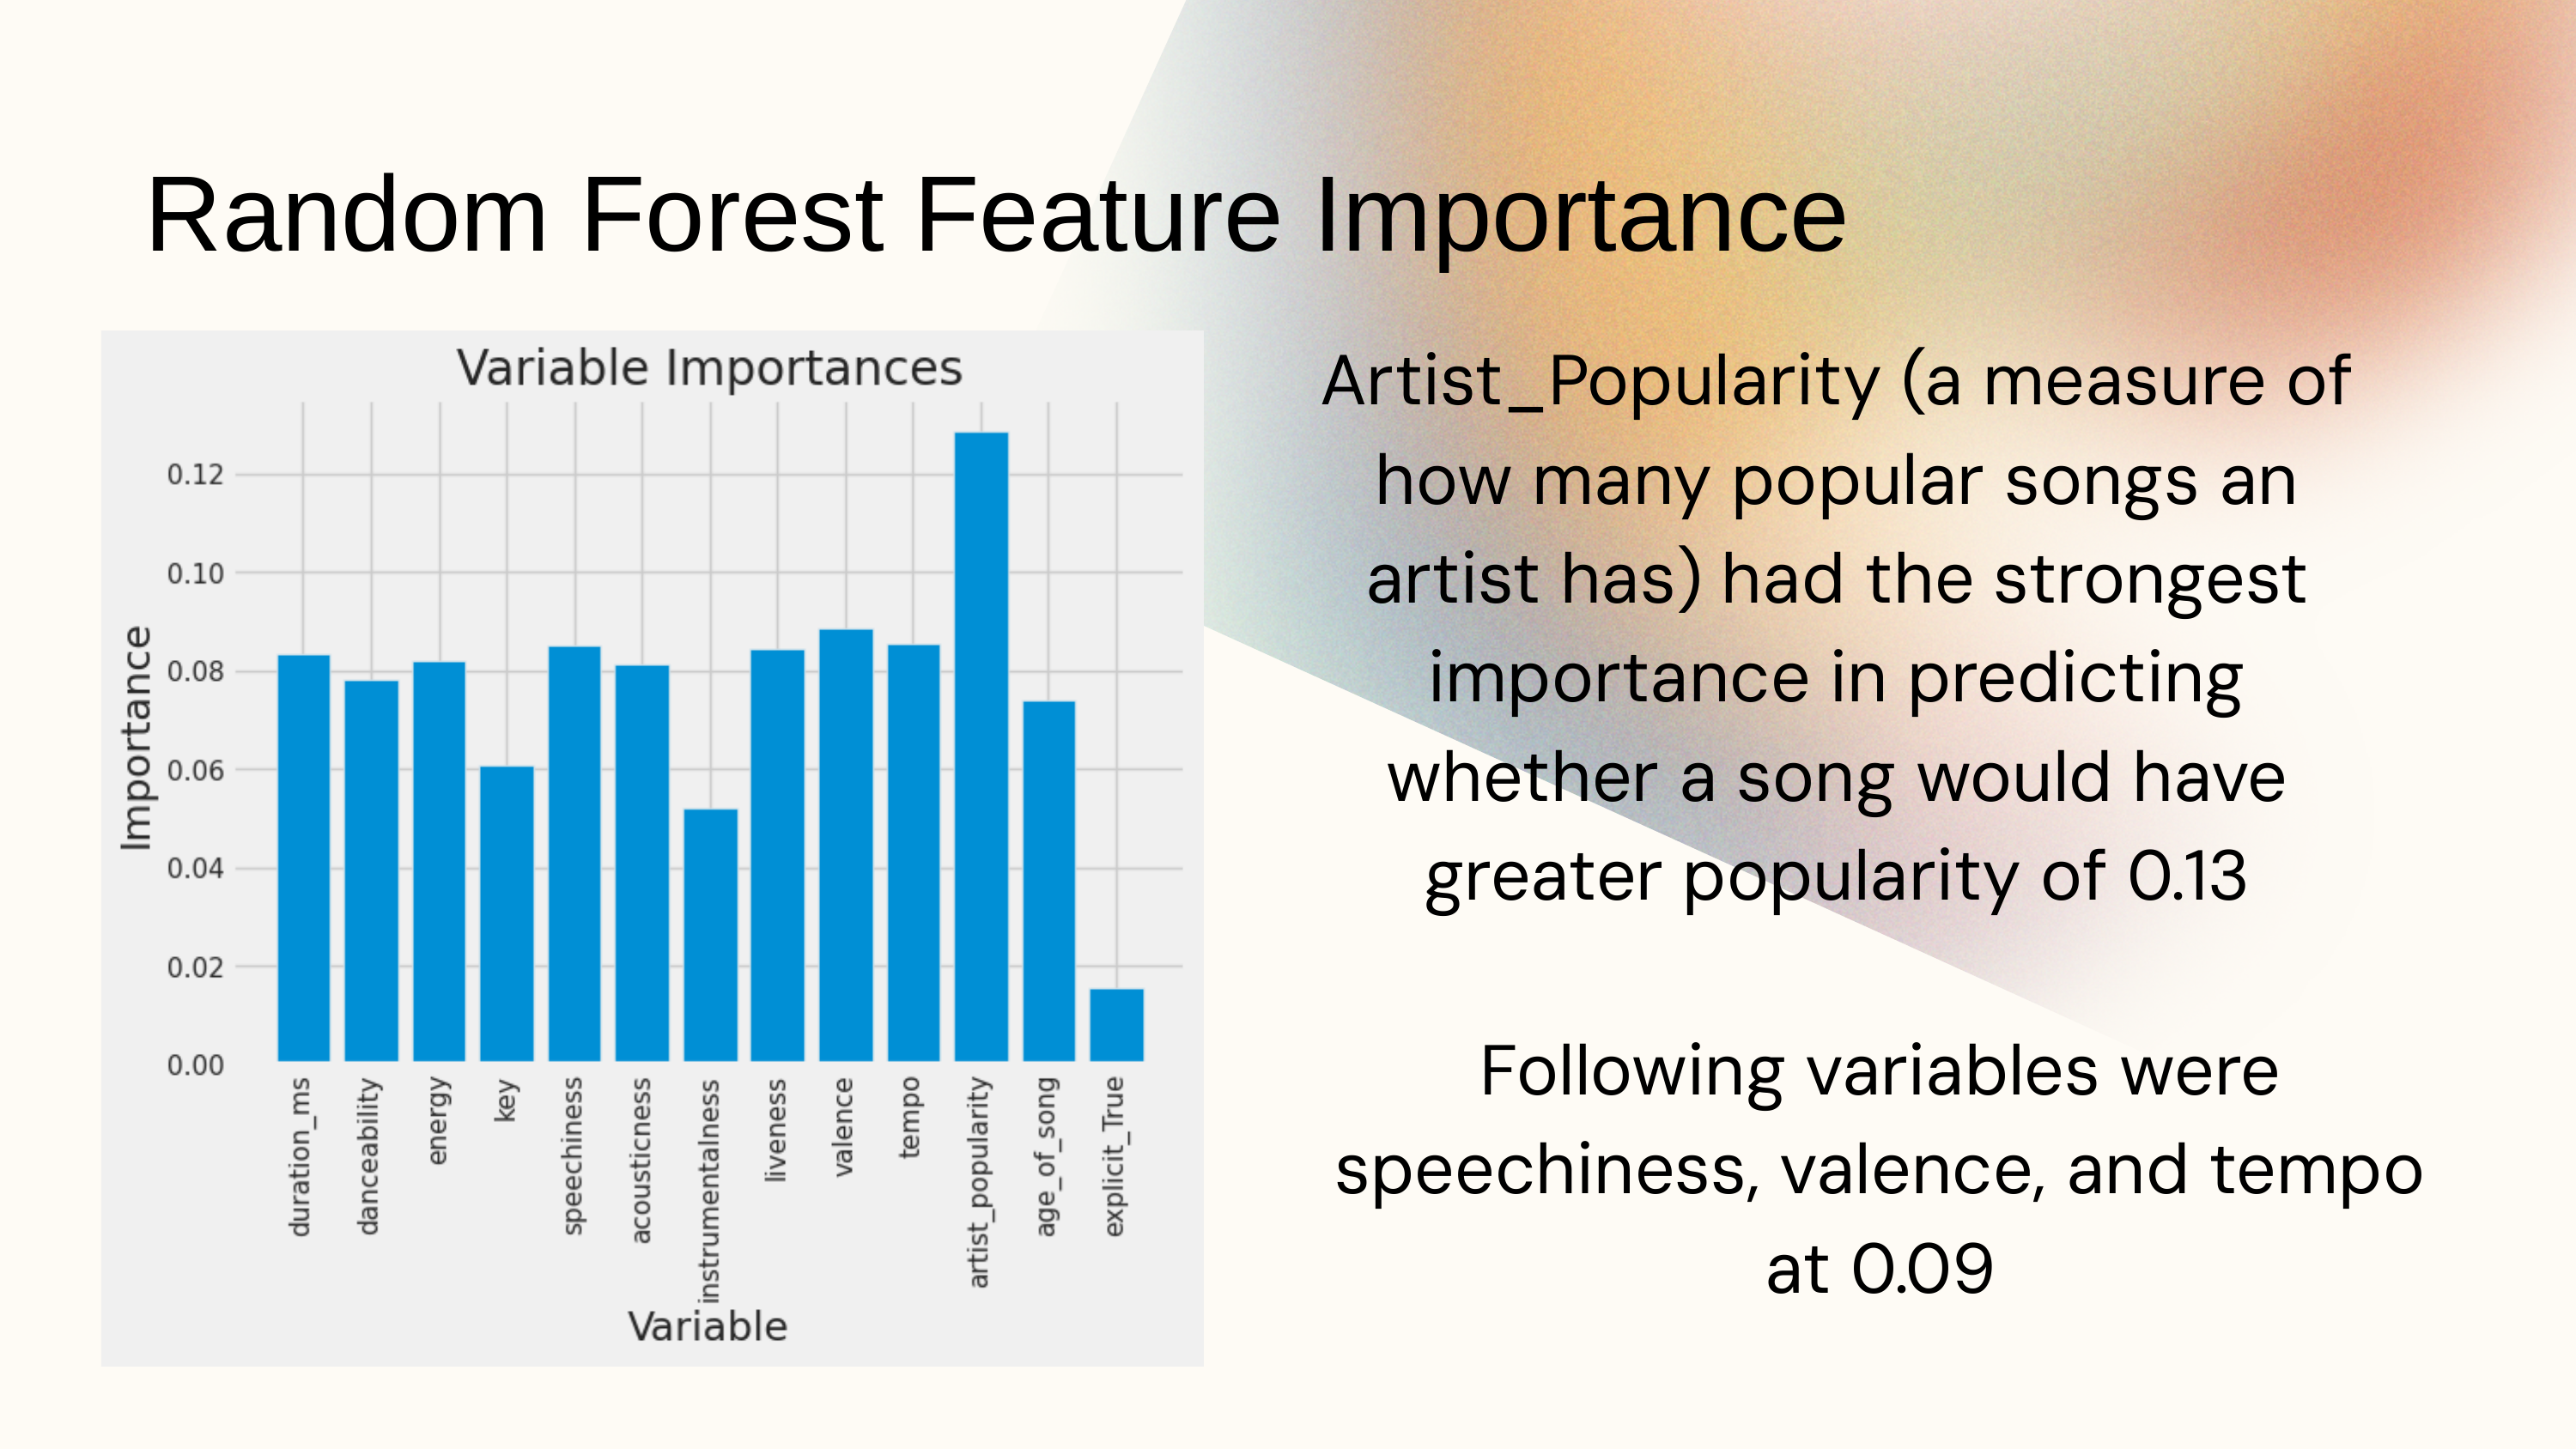

Random Forest Feature Importance
Artist_Popularity (a measure of how many popular songs an artist has) had the strongest importance in predicting whether a song would have greater popularity of 0.13

Following variables were speechiness, valence, and tempo at 0.09